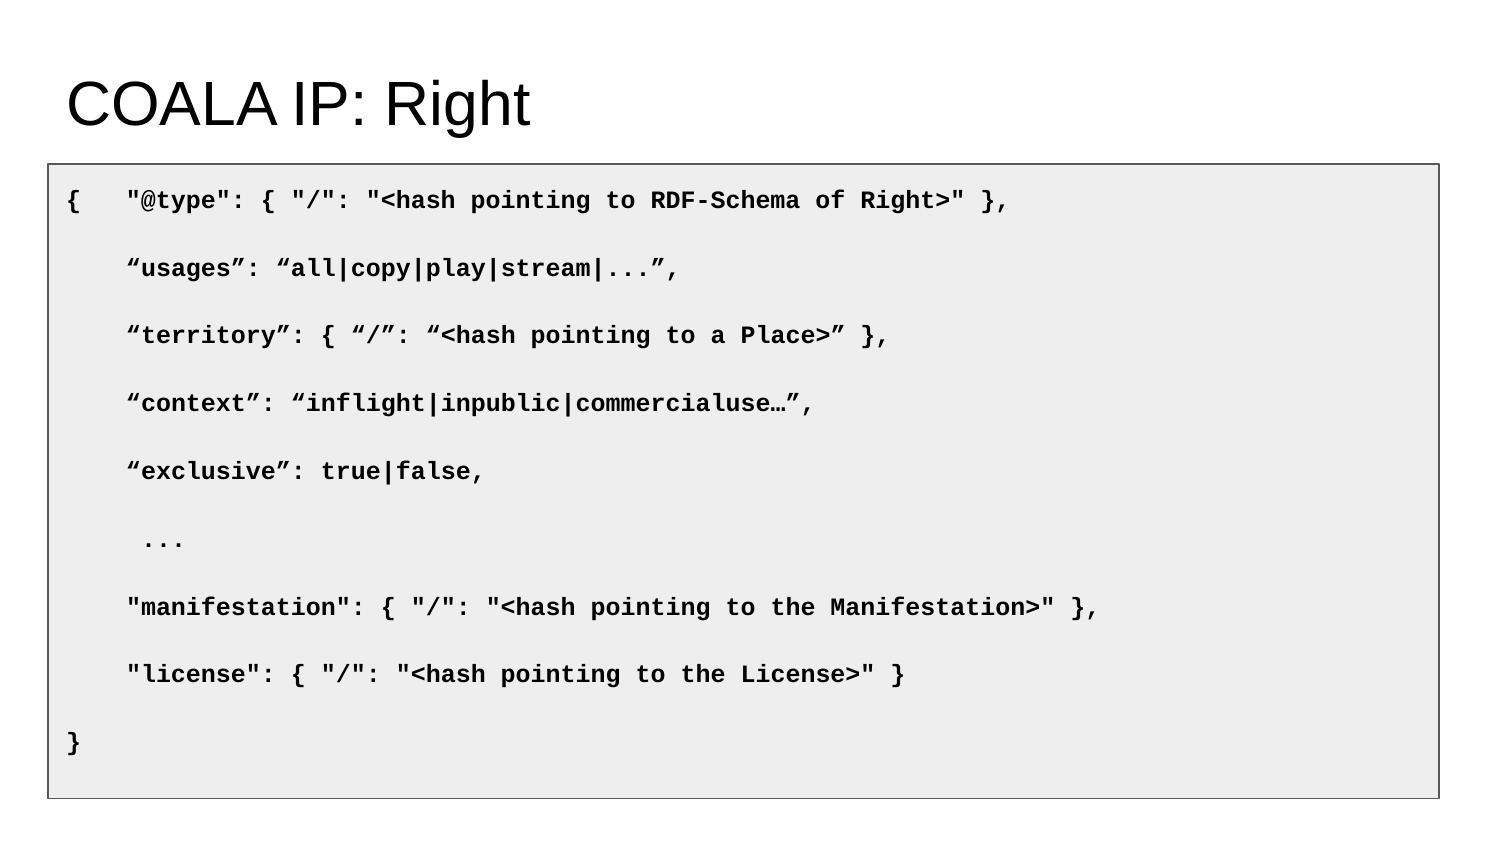

# COALA IP: Right

{   "@type": { "/": "<hash pointing to RDF-Schema of Right>" },
    “usages”: “all|copy|play|stream|...”,
    “territory”: { “/”: “<hash pointing to a Place>” },
    “context”: “inflight|inpublic|commercialuse…”,
    “exclusive”: true|false,
     ...
    "manifestation": { "/": "<hash pointing to the Manifestation>" },
    "license": { "/": "<hash pointing to the License>" }
}